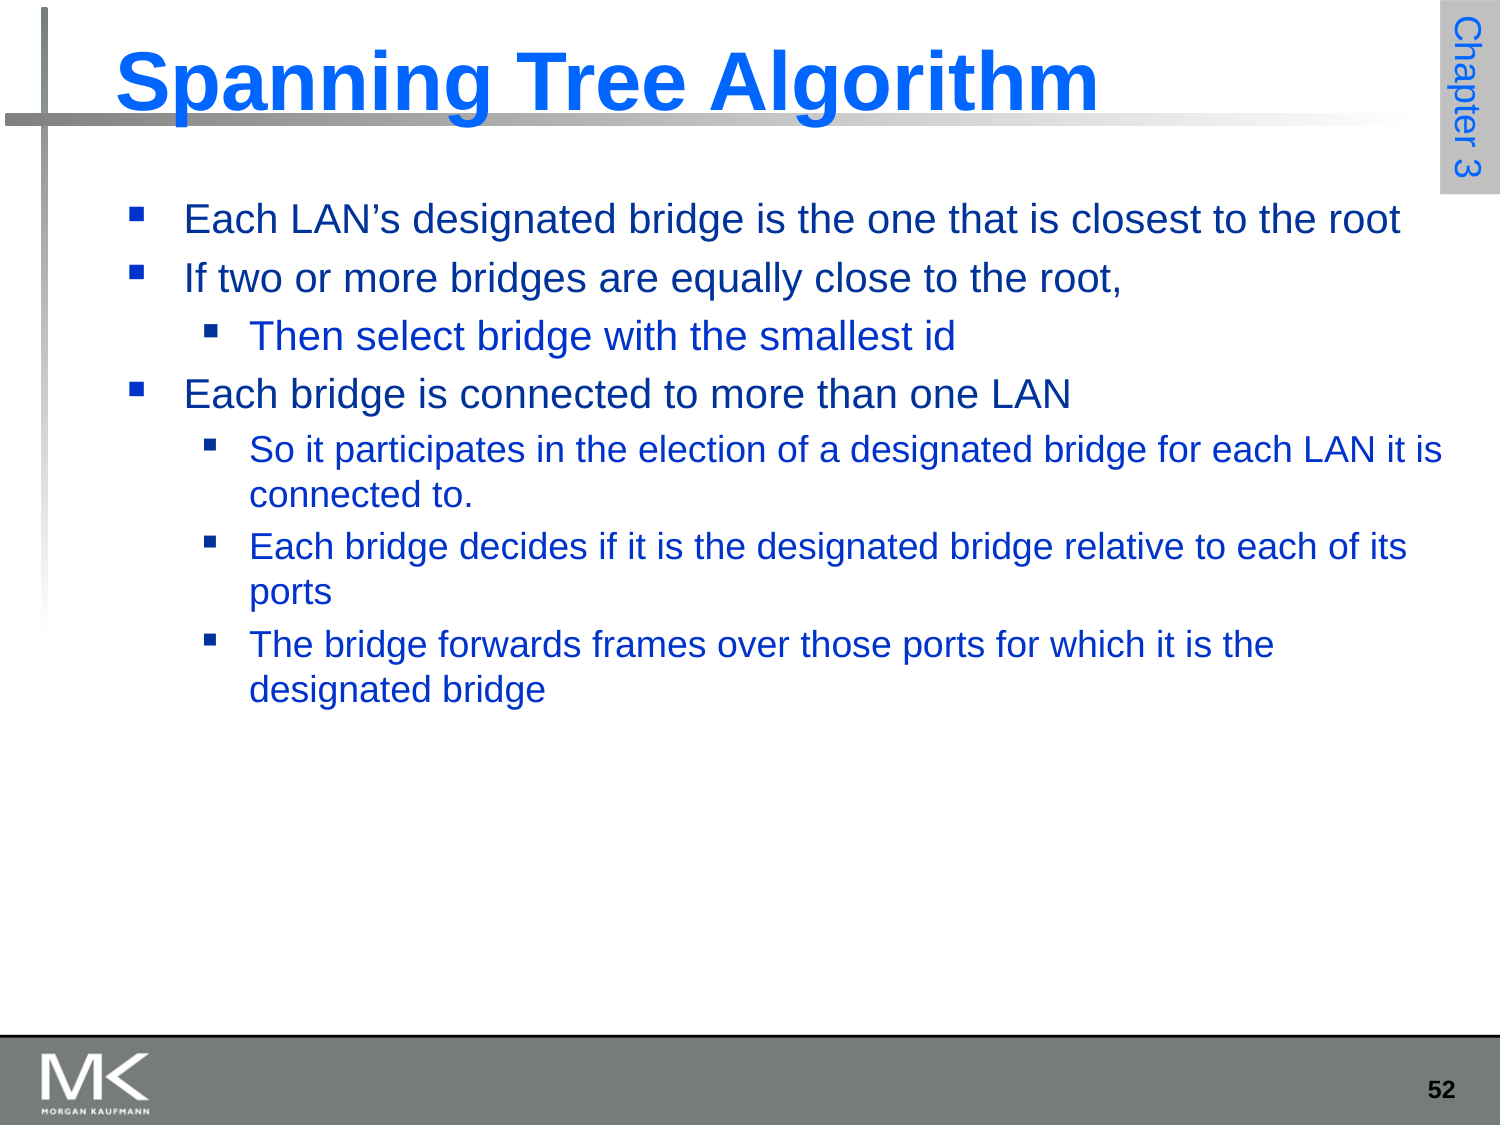

# Spanning Tree Algorithm
Each LAN’s designated bridge is the one that is closest to the root
If two or more bridges are equally close to the root,
Then select bridge with the smallest id
Each bridge is connected to more than one LAN
So it participates in the election of a designated bridge for each LAN it is connected to.
Each bridge decides if it is the designated bridge relative to each of its ports
The bridge forwards frames over those ports for which it is the designated bridge